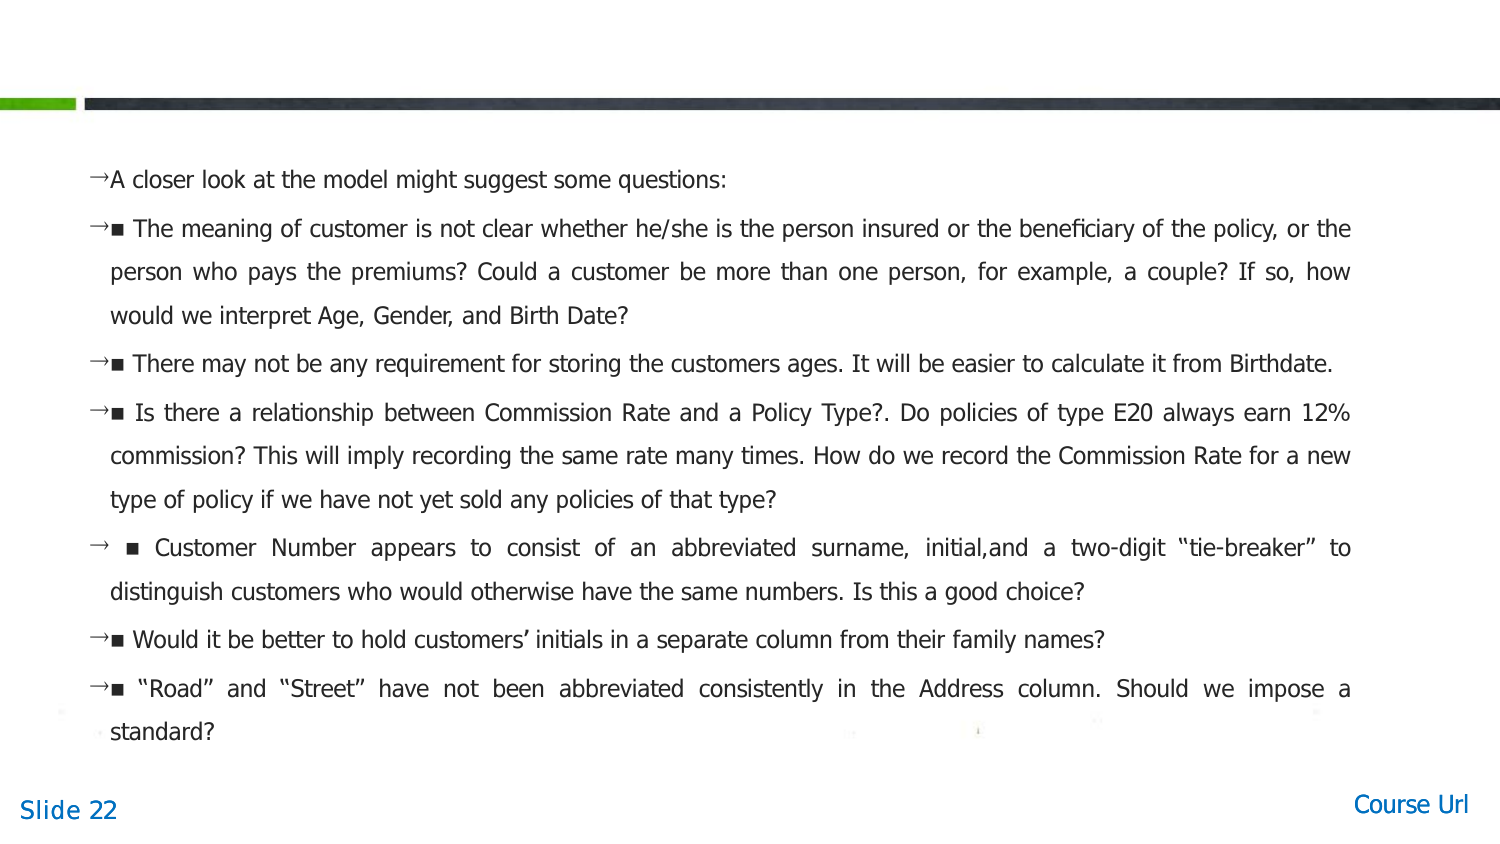

#

A closer look at the model might suggest some questions:
■ The meaning of customer is not clear whether he/she is the person insured or the beneficiary of the policy, or the person who pays the premiums? Could a customer be more than one person, for example, a couple? If so, how would we interpret Age, Gender, and Birth Date?
■ There may not be any requirement for storing the customers ages. It will be easier to calculate it from Birthdate.
■ Is there a relationship between Commission Rate and a Policy Type?. Do policies of type E20 always earn 12% commission? This will imply recording the same rate many times. How do we record the Commission Rate for a new type of policy if we have not yet sold any policies of that type?
 ■ Customer Number appears to consist of an abbreviated surname, initial,and a two-digit “tie-breaker” to distinguish customers who would otherwise have the same numbers. Is this a good choice?
■ Would it be better to hold customers’ initials in a separate column from their family names?
■ “Road” and “Street” have not been abbreviated consistently in the Address column. Should we impose a standard?